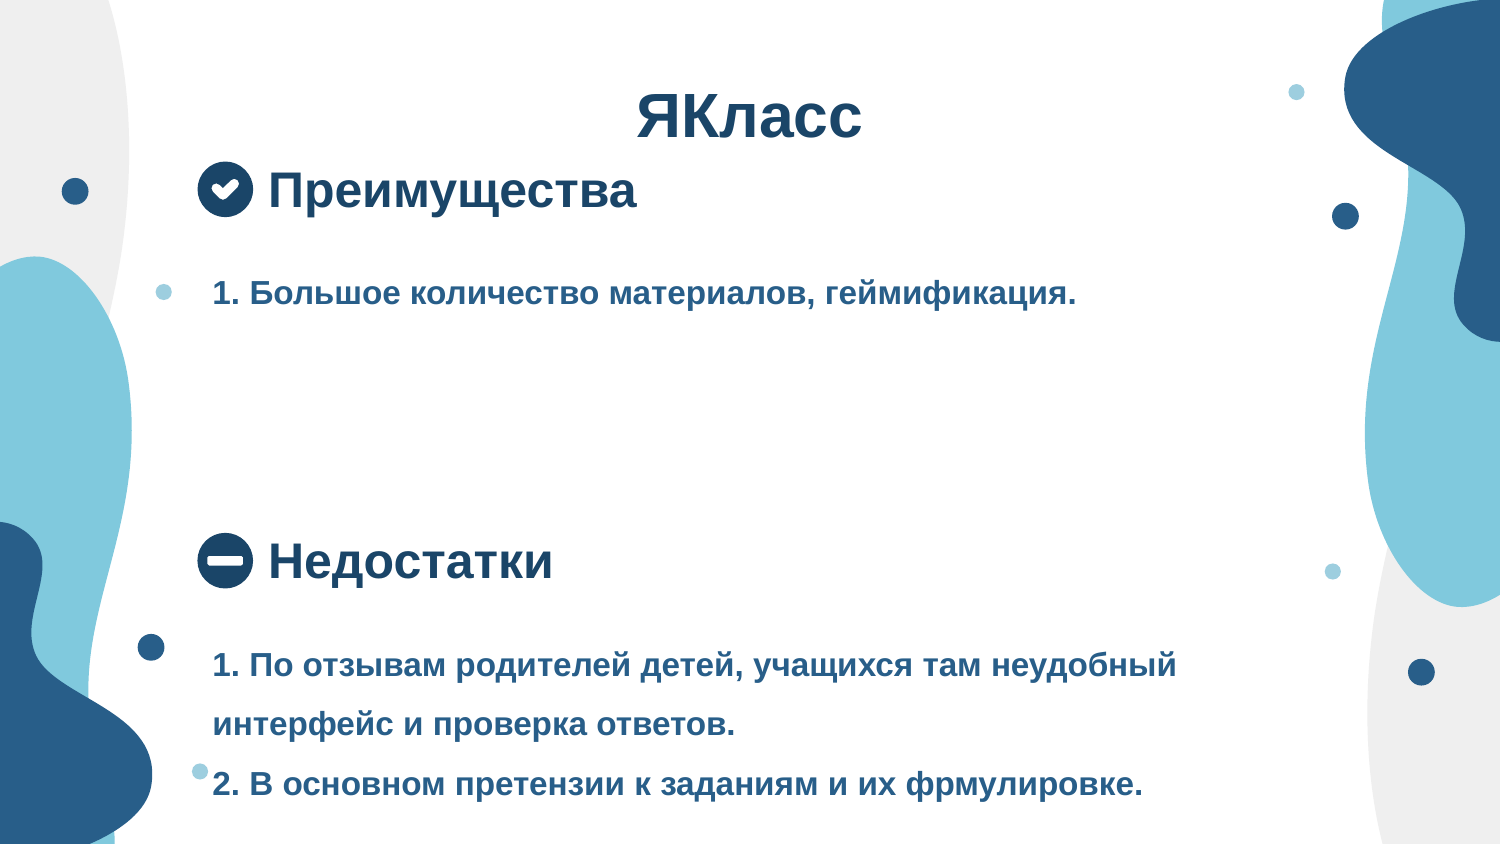

ЯКласс
# Преимущества

1. Большое количество материалов, геймификация.
Недостатки

1. По отзывам родителей детей, учащихся там неудобный интерфейс и проверка ответов.
2. В основном претензии к заданиям и их фрмулировке.